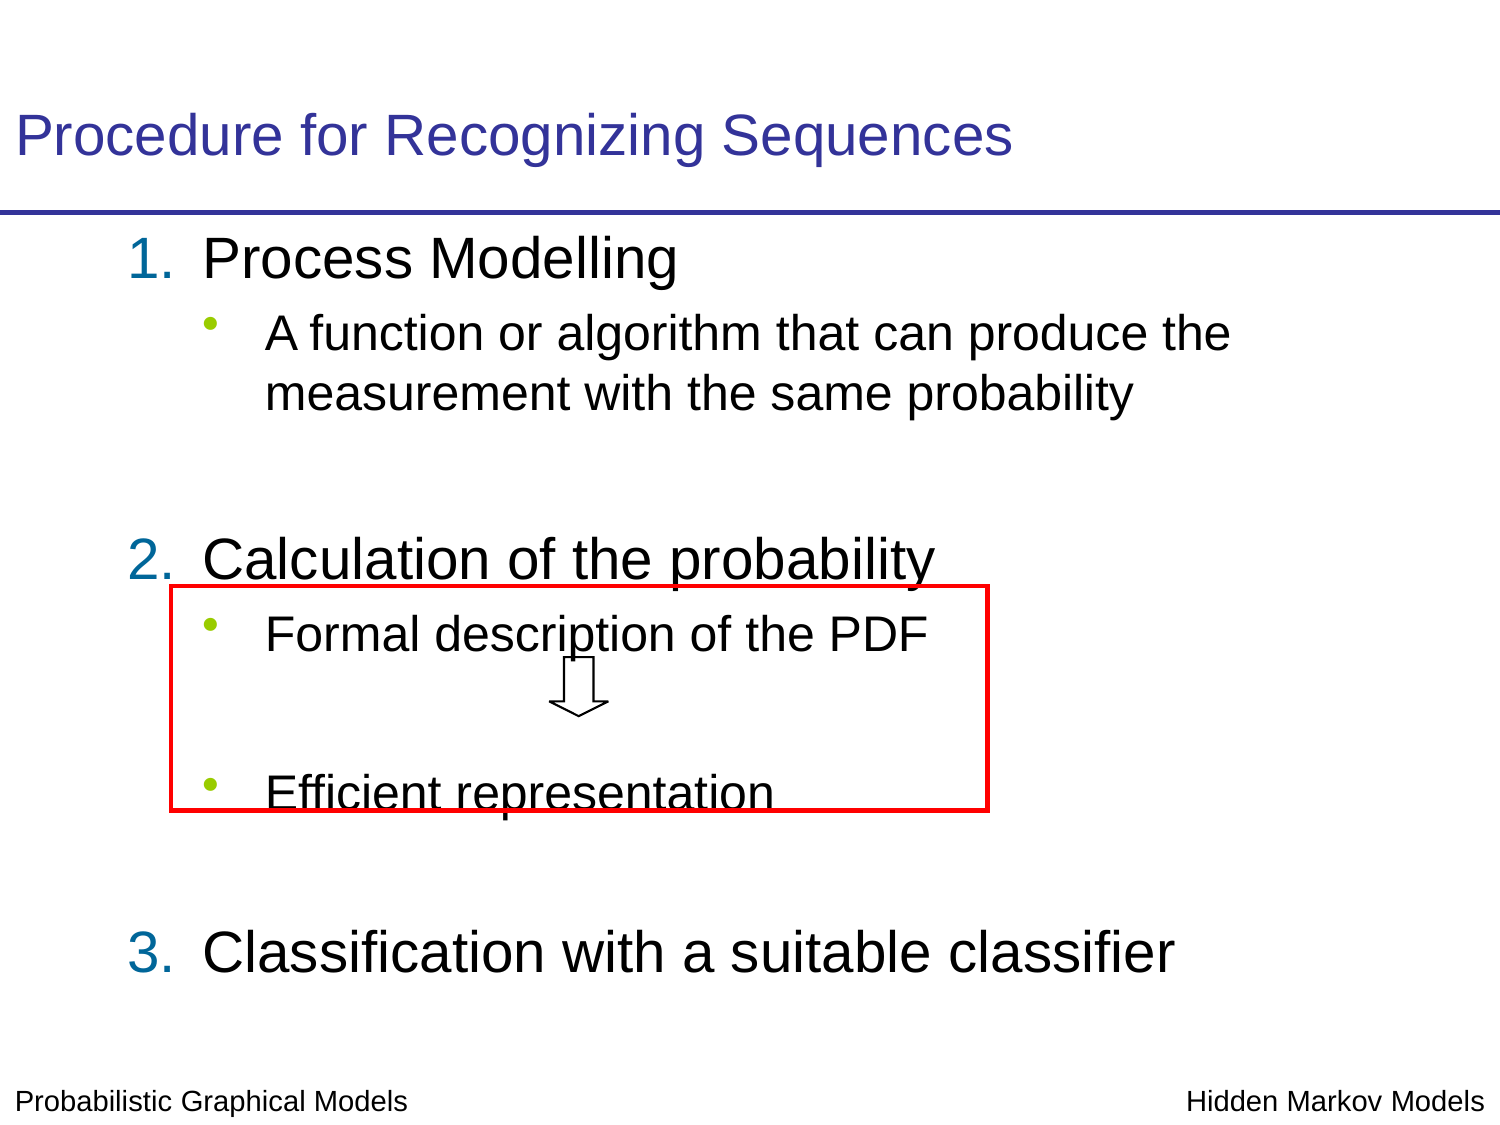

# Procedure for Recognizing Sequences
Process Modelling
A function or algorithm that can produce the measurement with the same probability

Calculation of the probability
Formal description of the PDF

Efficient representation

Classification with a suitable classifier